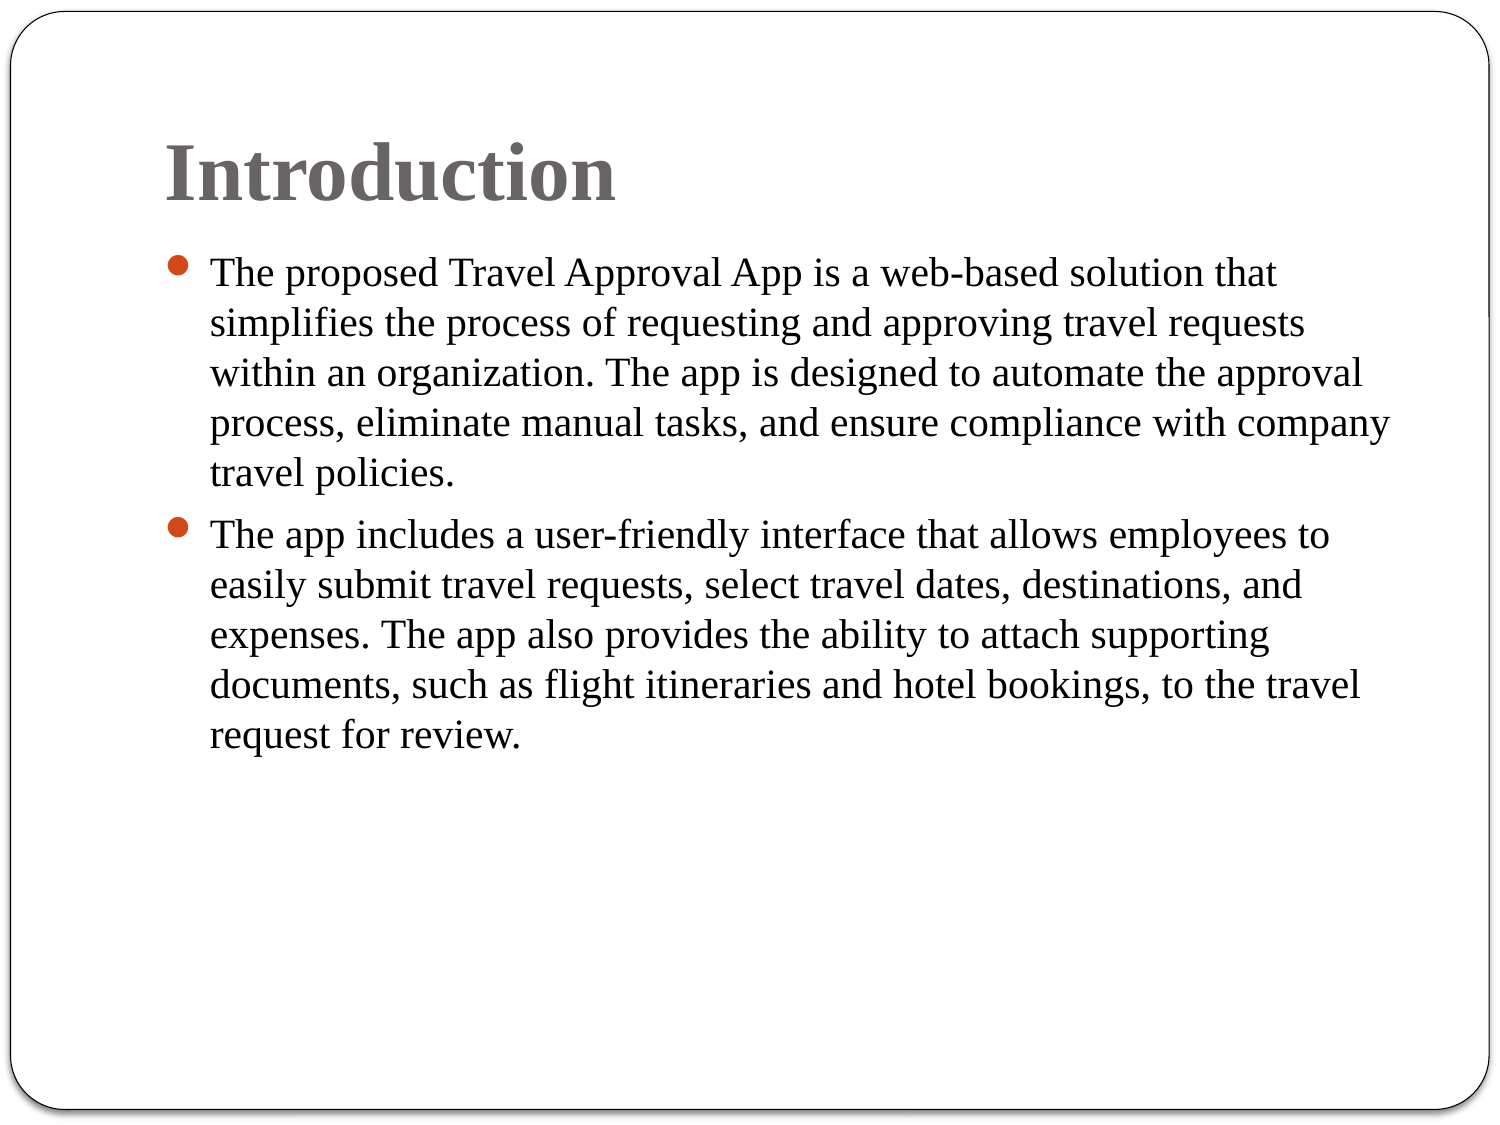

# Introduction
The proposed Travel Approval App is a web-based solution that simplifies the process of requesting and approving travel requests within an organization. The app is designed to automate the approval process, eliminate manual tasks, and ensure compliance with company travel policies.
The app includes a user-friendly interface that allows employees to easily submit travel requests, select travel dates, destinations, and expenses. The app also provides the ability to attach supporting documents, such as flight itineraries and hotel bookings, to the travel request for review.